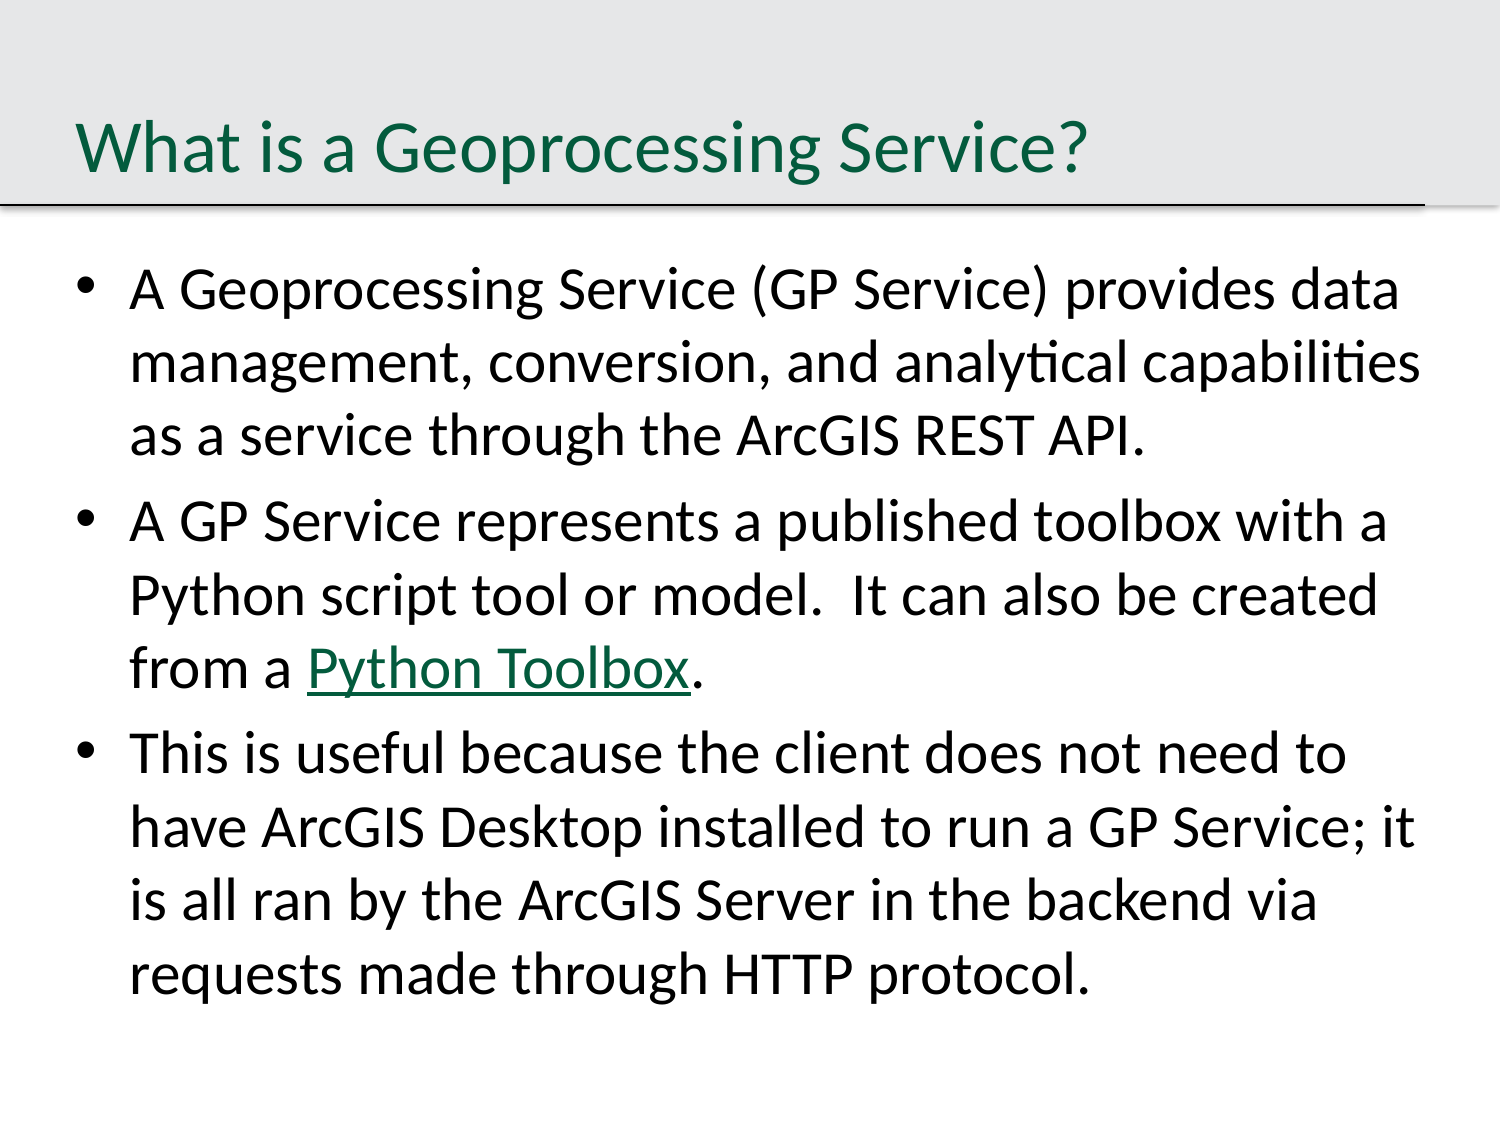

# What is a Geoprocessing Service?
A Geoprocessing Service (GP Service) provides data management, conversion, and analytical capabilities as a service through the ArcGIS REST API.
A GP Service represents a published toolbox with a Python script tool or model.  It can also be created from a Python Toolbox.
This is useful because the client does not need to have ArcGIS Desktop installed to run a GP Service; it is all ran by the ArcGIS Server in the backend via requests made through HTTP protocol.